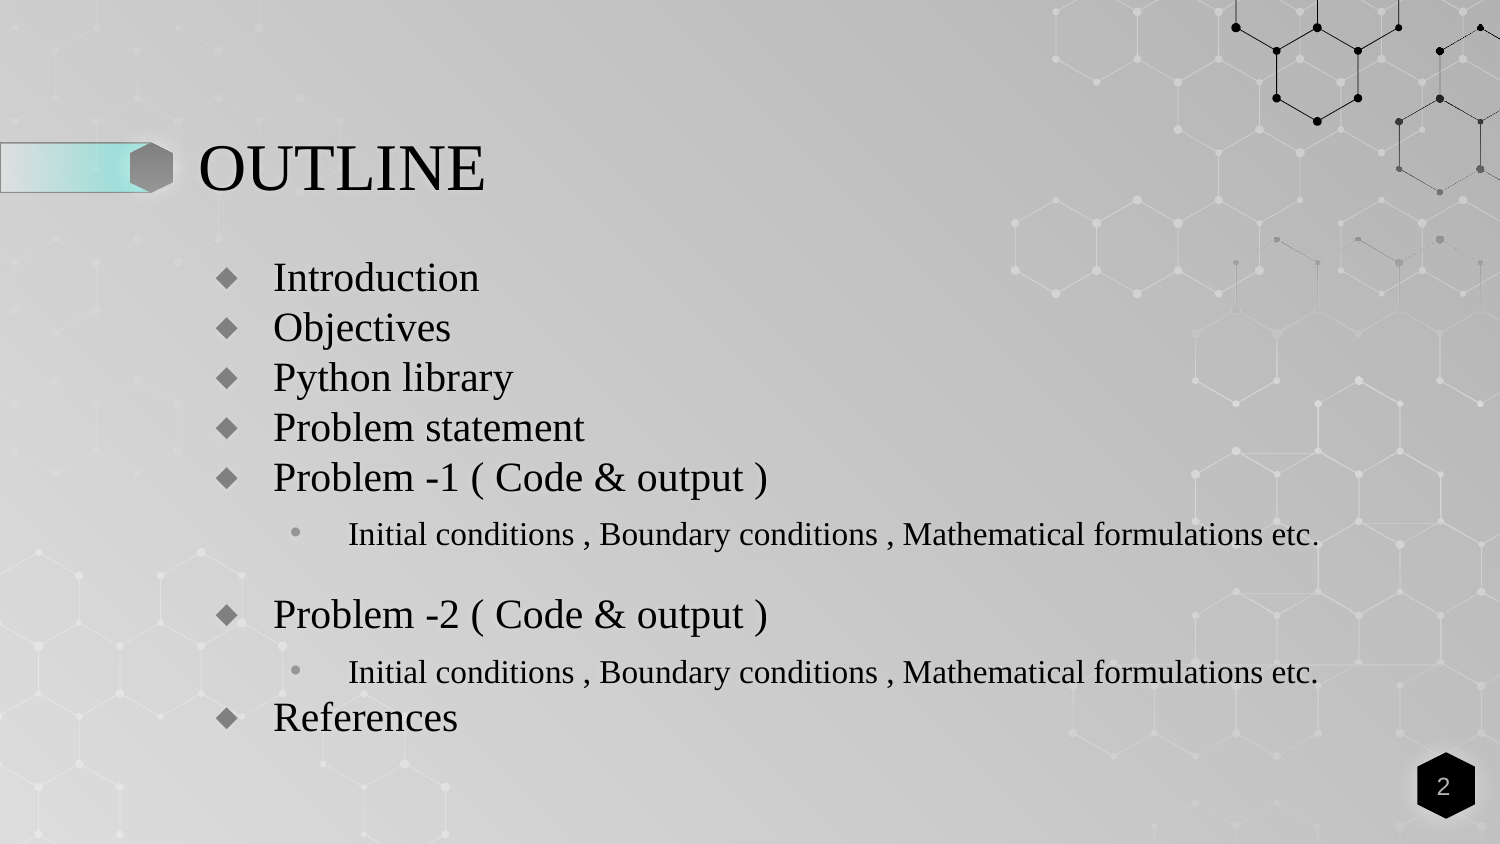

# OUTLINE
Introduction
Objectives
Python library
Problem statement
Problem -1 ( Code & output )
Initial conditions , Boundary conditions , Mathematical formulations etc.
Problem -2 ( Code & output )
Initial conditions , Boundary conditions , Mathematical formulations etc.
References

2